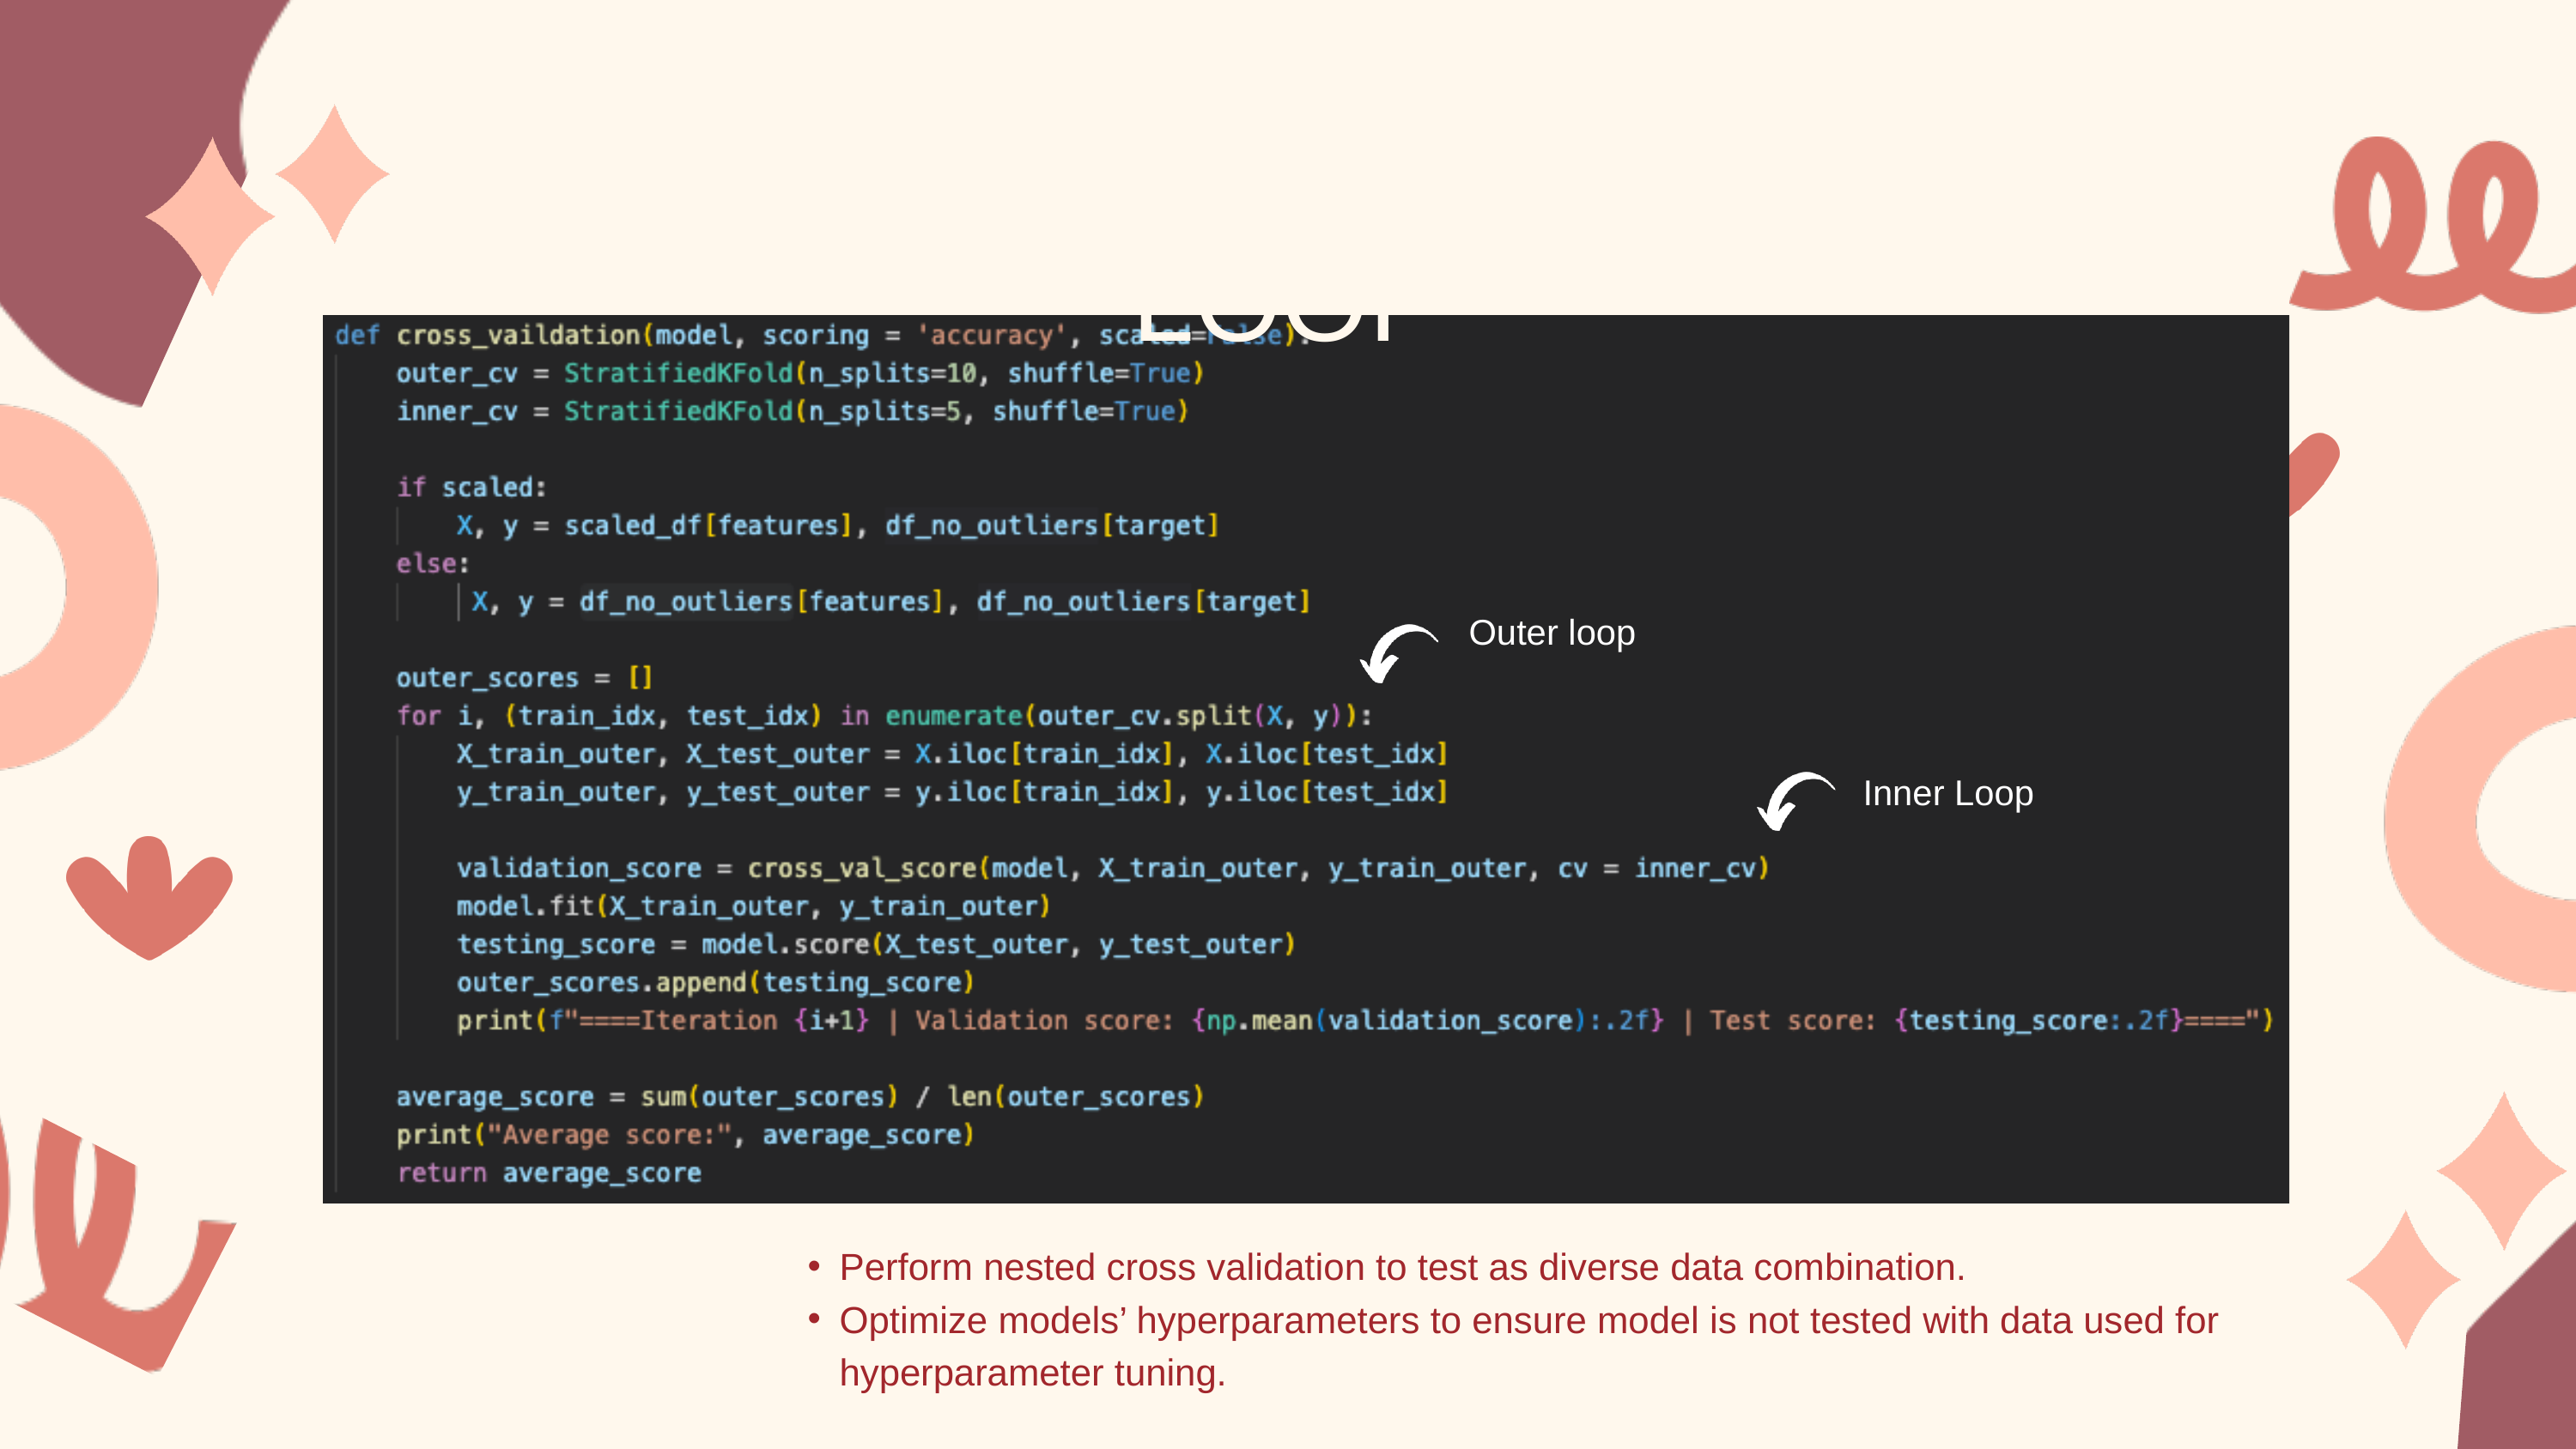

MODEL TRAINING LOOP

Outer loop

Inner Loop

Perform nested cross validation to test as diverse data combination.
Optimize models’ hyperparameters to ensure model is not tested with data used for hyperparameter tuning.
BENEFITS